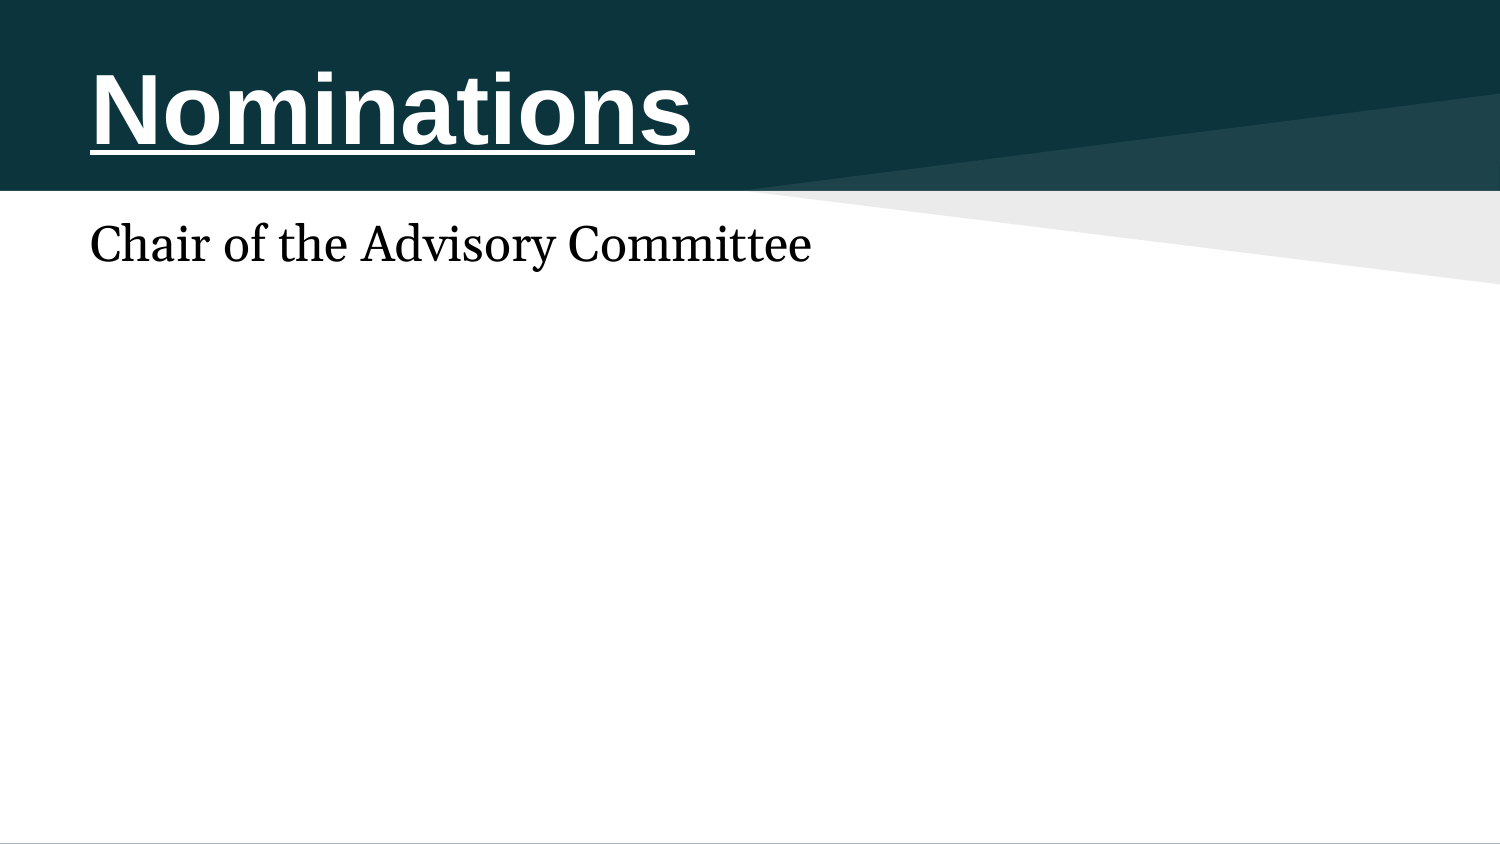

# Nominations
Chair of the Advisory Committee